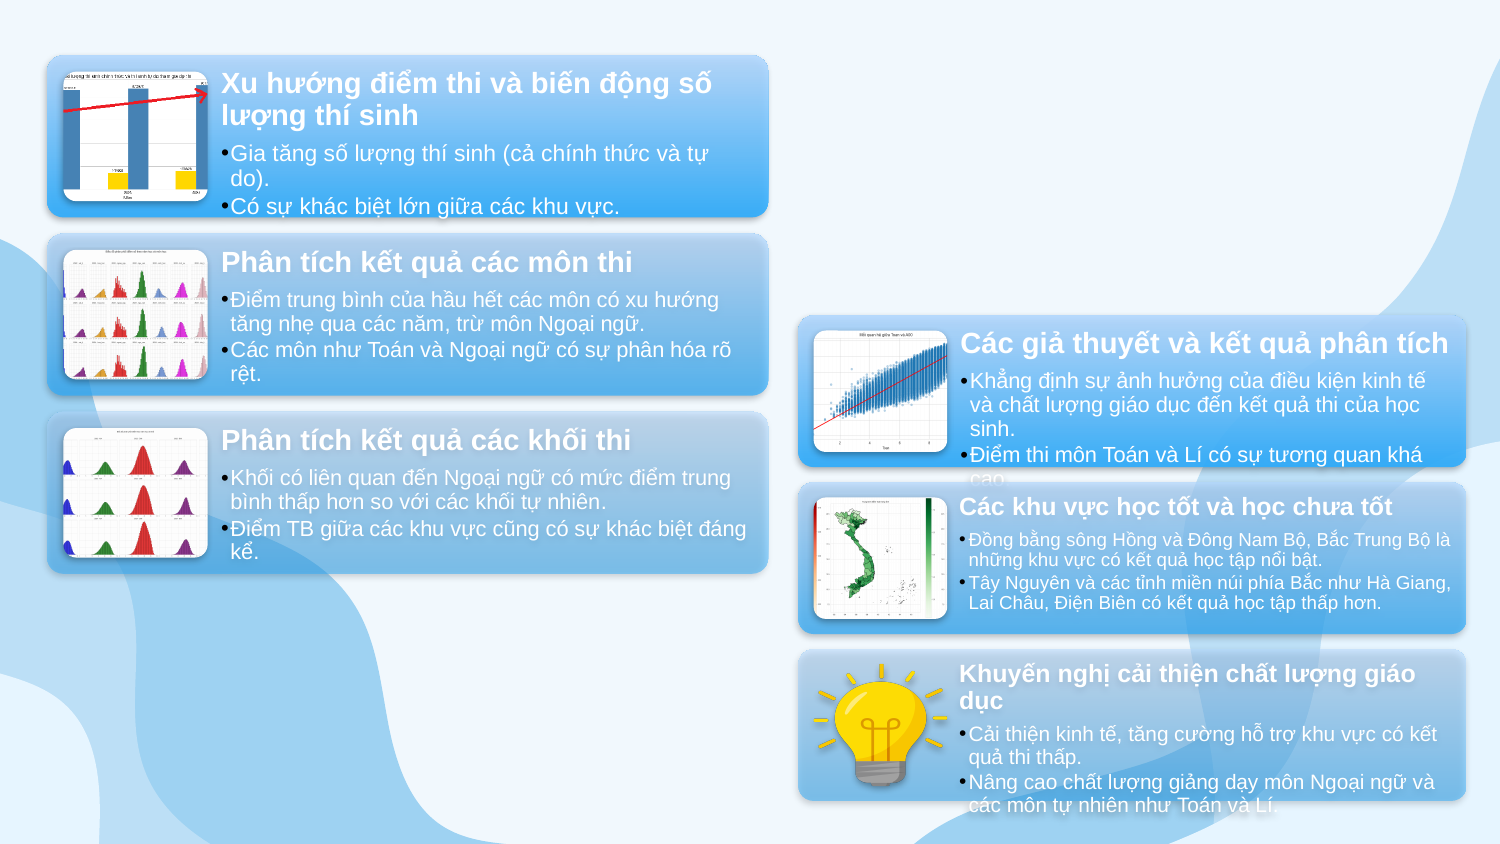

Xu hướng điểm thi và biến động số lượng thí sinh
Gia tăng số lượng thí sinh (cả chính thức và tự do).
Có sự khác biệt lớn giữa các khu vực.
Phân tích kết quả các môn thi
Điểm trung bình của hầu hết các môn có xu hướng tăng nhẹ qua các năm, trừ môn Ngoại ngữ.
Các môn như Toán và Ngoại ngữ có sự phân hóa rõ rệt.
Phân tích kết quả các khối thi
Khối có liên quan đến Ngoại ngữ có mức điểm trung bình thấp hơn so với các khối tự nhiên.
Điểm TB giữa các khu vực cũng có sự khác biệt đáng kể.
Các giả thuyết và kết quả phân tích
Khẳng định sự ảnh hưởng của điều kiện kinh tế và chất lượng giáo dục đến kết quả thi của học sinh.
Điểm thi môn Toán và Lí có sự tương quan khá cao.
Các khu vực học tốt và học chưa tốt
Đồng bằng sông Hồng và Đông Nam Bộ, Bắc Trung Bộ là những khu vực có kết quả học tập nổi bật.
Tây Nguyên và các tỉnh miền núi phía Bắc như Hà Giang, Lai Châu, Điện Biên có kết quả học tập thấp hơn.
Khuyến nghị cải thiện chất lượng giáo dục
Cải thiện kinh tế, tăng cường hỗ trợ khu vực có kết quả thi thấp.
Nâng cao chất lượng giảng dạy môn Ngoại ngữ và các môn tự nhiên như Toán và Lí.